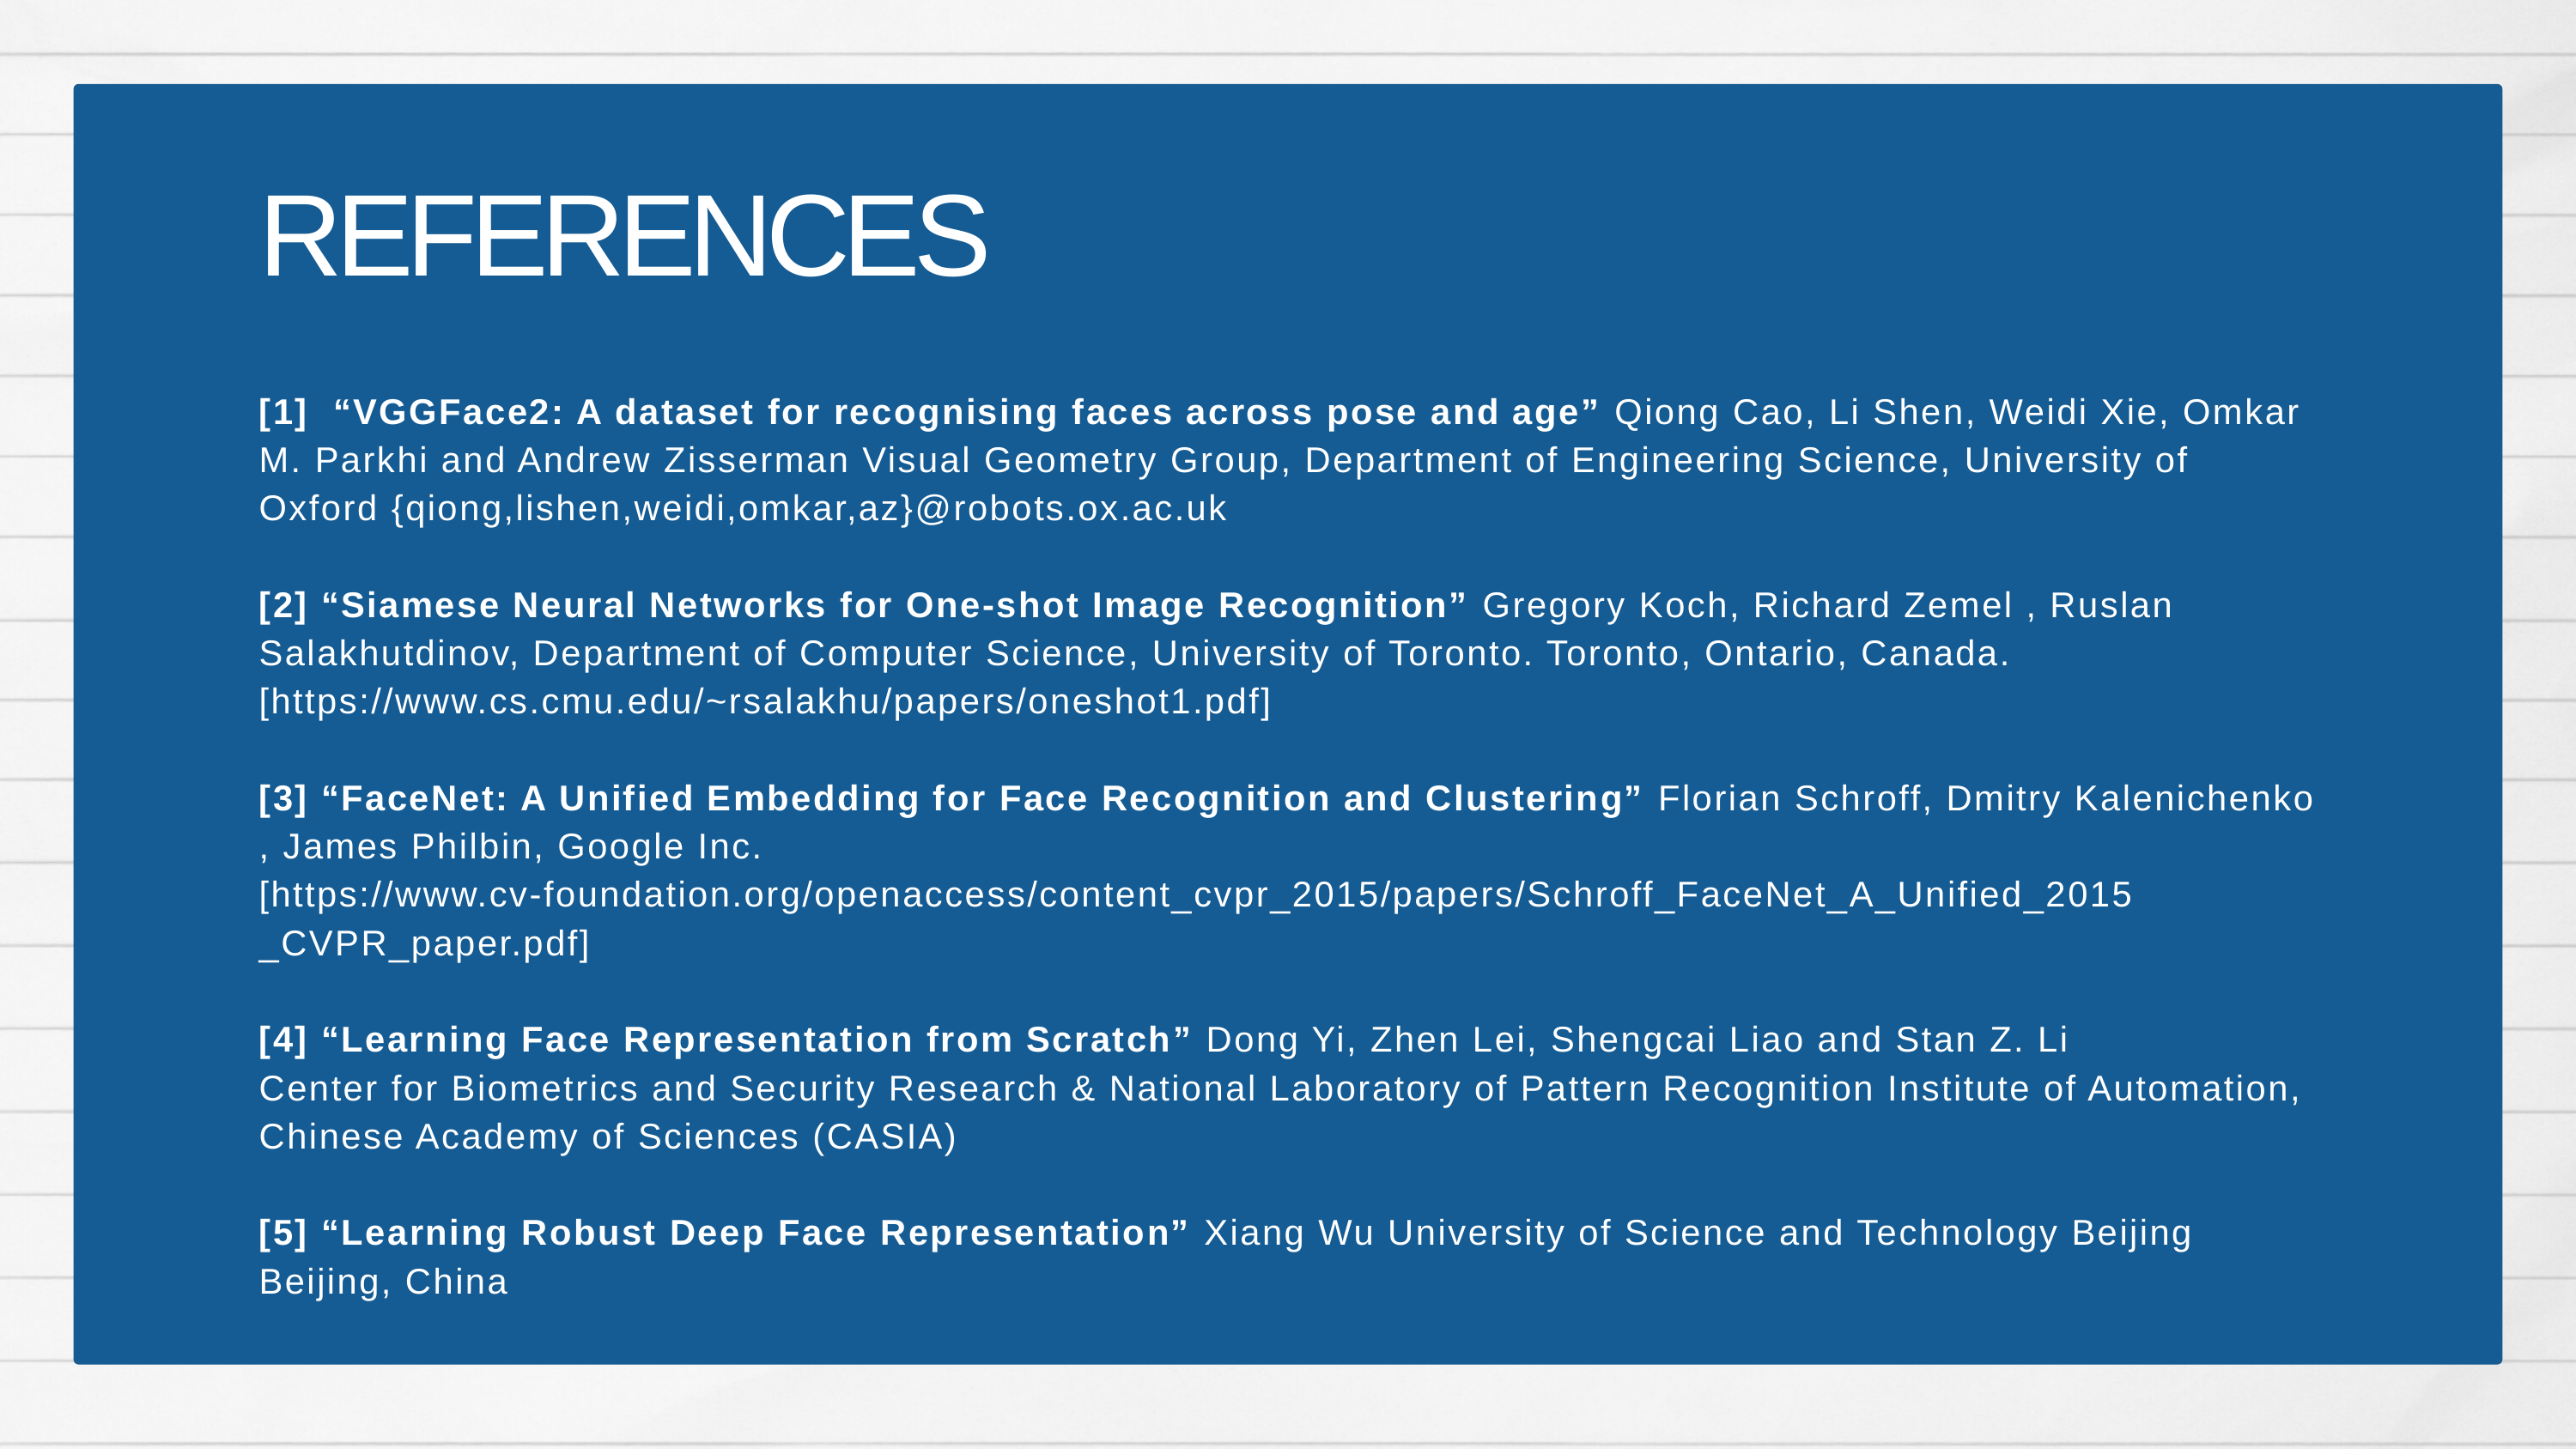

REFERENCES
[1]  “VGGFace2: A dataset for recognising faces across pose and age” Qiong Cao, Li Shen, Weidi Xie, Omkar M. Parkhi and Andrew Zisserman Visual Geometry Group, Department of Engineering Science, University of Oxford {qiong,lishen,weidi,omkar,az}@robots.ox.ac.uk

[2] “Siamese Neural Networks for One-shot Image Recognition” Gregory Koch, Richard Zemel , Ruslan Salakhutdinov, Department of Computer Science, University of Toronto. Toronto, Ontario, Canada.
[https://www.cs.cmu.edu/~rsalakhu/papers/oneshot1.pdf]

[3] “FaceNet: A Unified Embedding for Face Recognition and Clustering” Florian Schroff, Dmitry Kalenichenko , James Philbin, Google Inc.
[https://www.cv-foundation.org/openaccess/content_cvpr_2015/papers/Schroff_FaceNet_A_Unified_2015
_CVPR_paper.pdf]

[4] “Learning Face Representation from Scratch” Dong Yi, Zhen Lei, Shengcai Liao and Stan Z. Li
Center for Biometrics and Security Research & National Laboratory of Pattern Recognition Institute of Automation, Chinese Academy of Sciences (CASIA)

[5] “Learning Robust Deep Face Representation” Xiang Wu University of Science and Technology Beijing Beijing, China